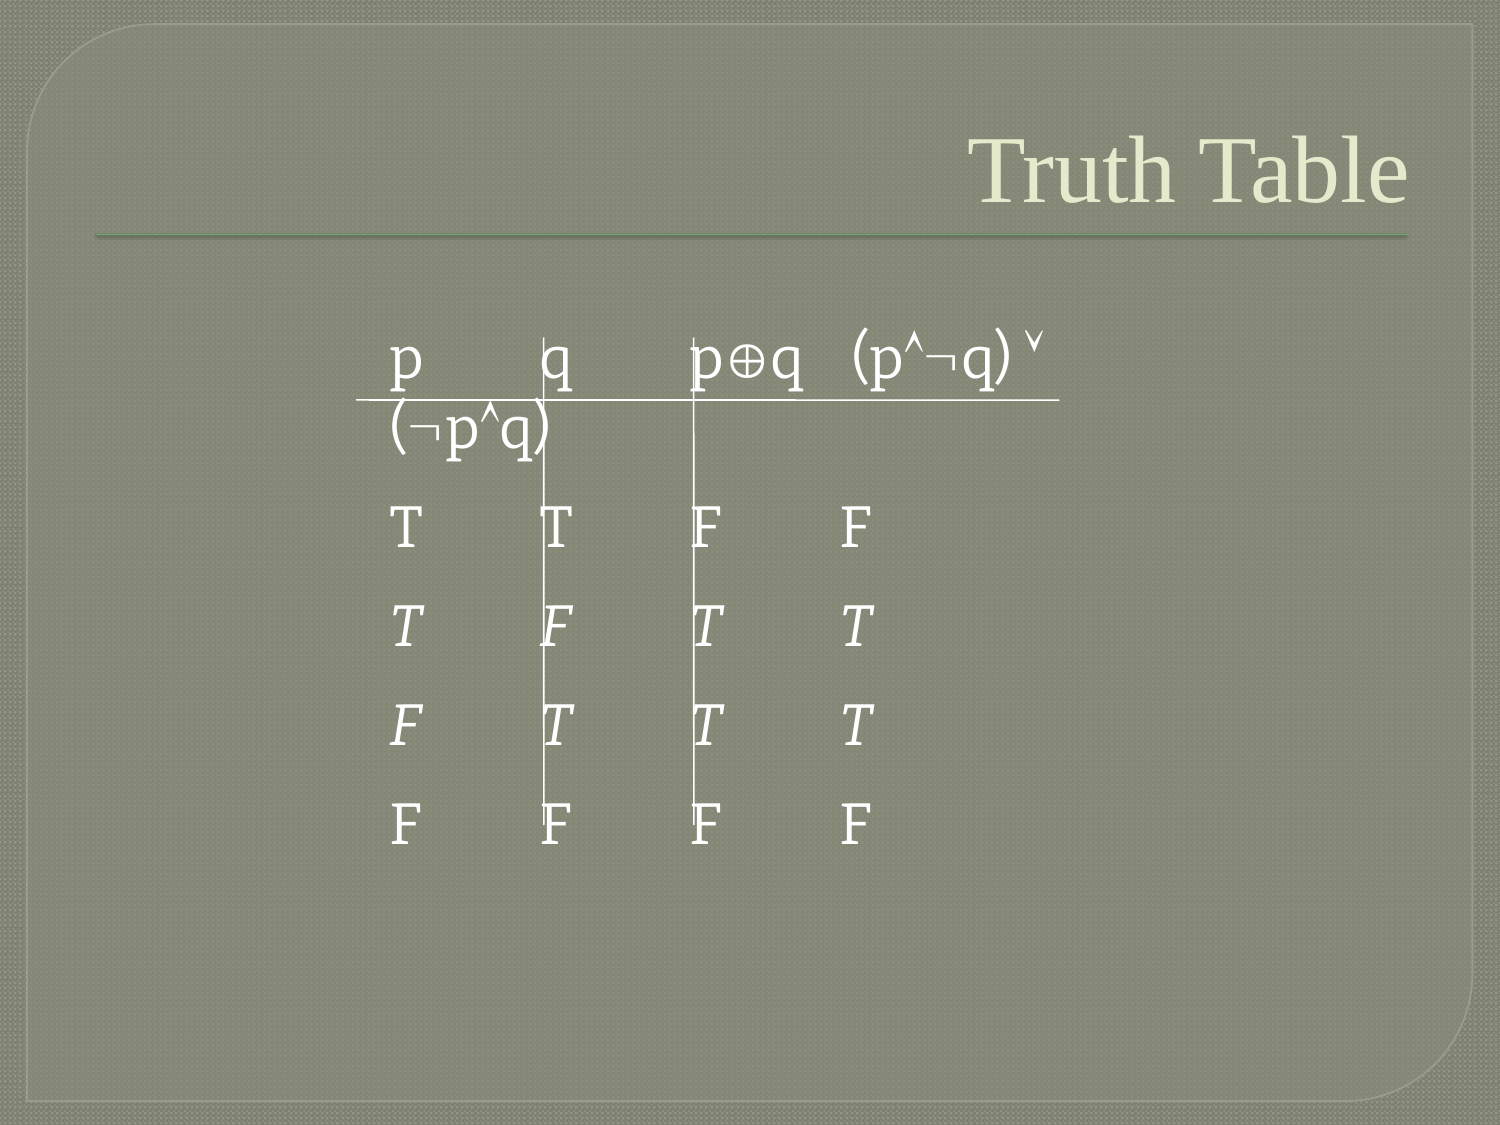

# Truth Table
p	q	p⊕q	 (p∧¬q) ∨ (¬p∧q)
T	T	F	F
T	F	T	T
F	T	T	T
F	F	F	F